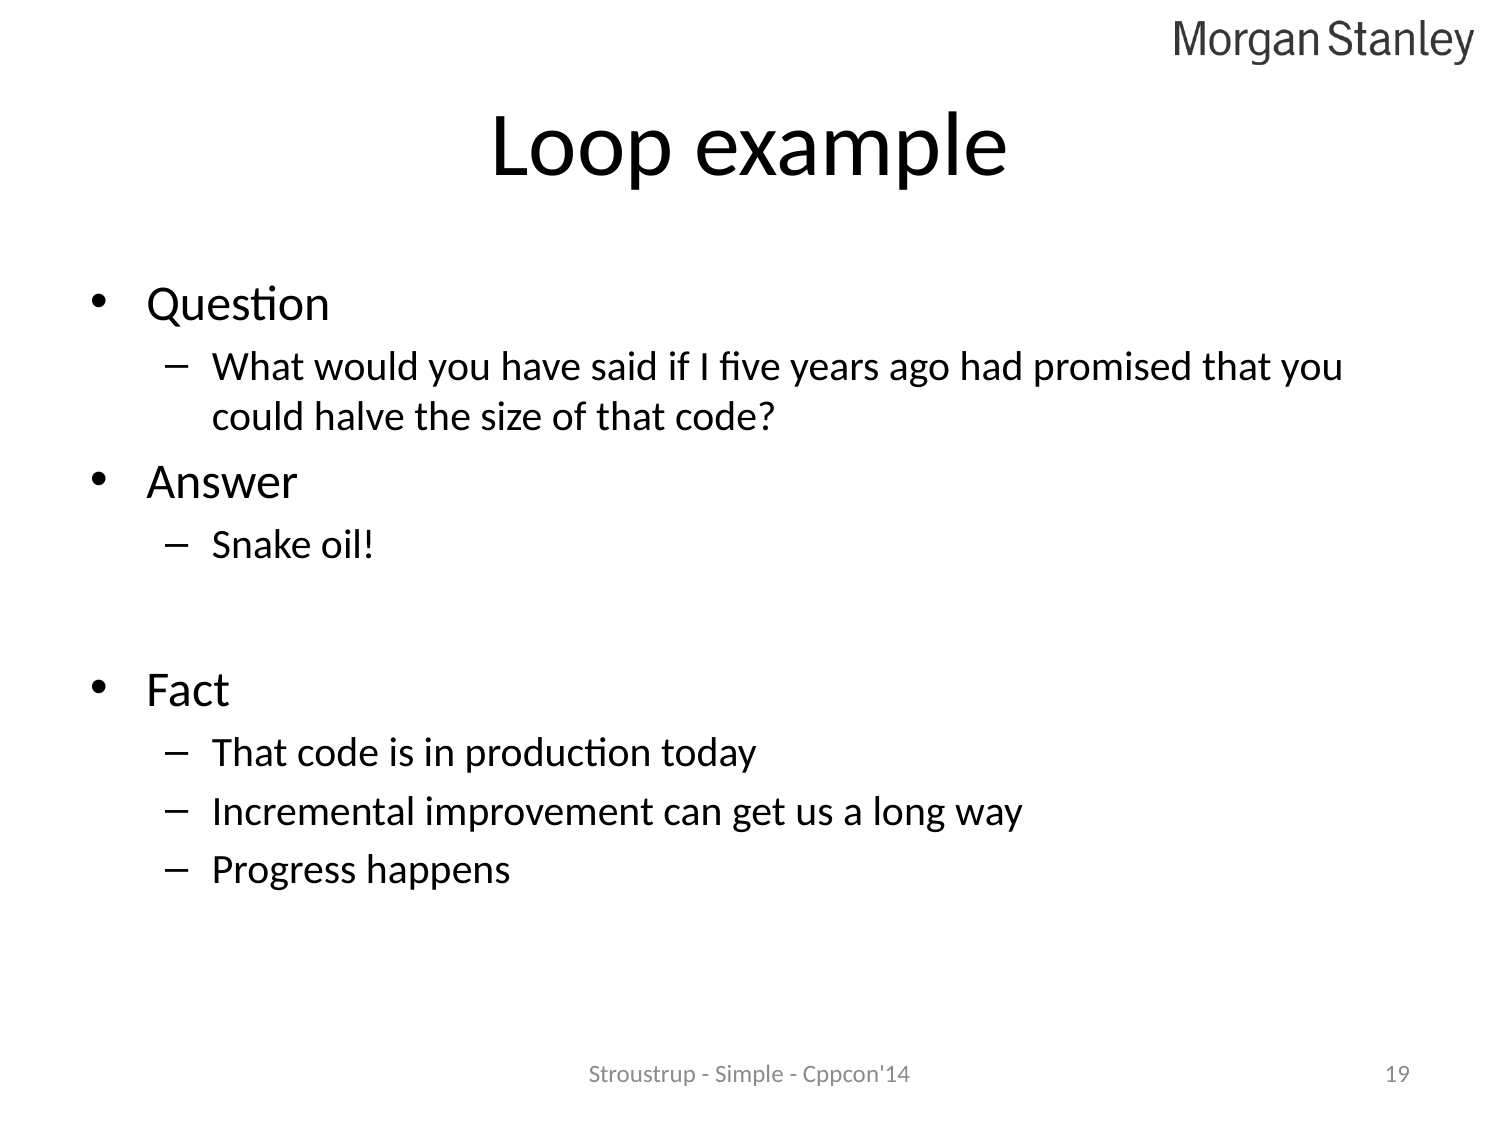

# Loop example
Question
What would you have said if I five years ago had promised that you could halve the size of that code?
Answer
Snake oil!

Fact
That code is in production today
Incremental improvement can get us a long way
Progress happens
Stroustrup - Simple - Cppcon'14
19